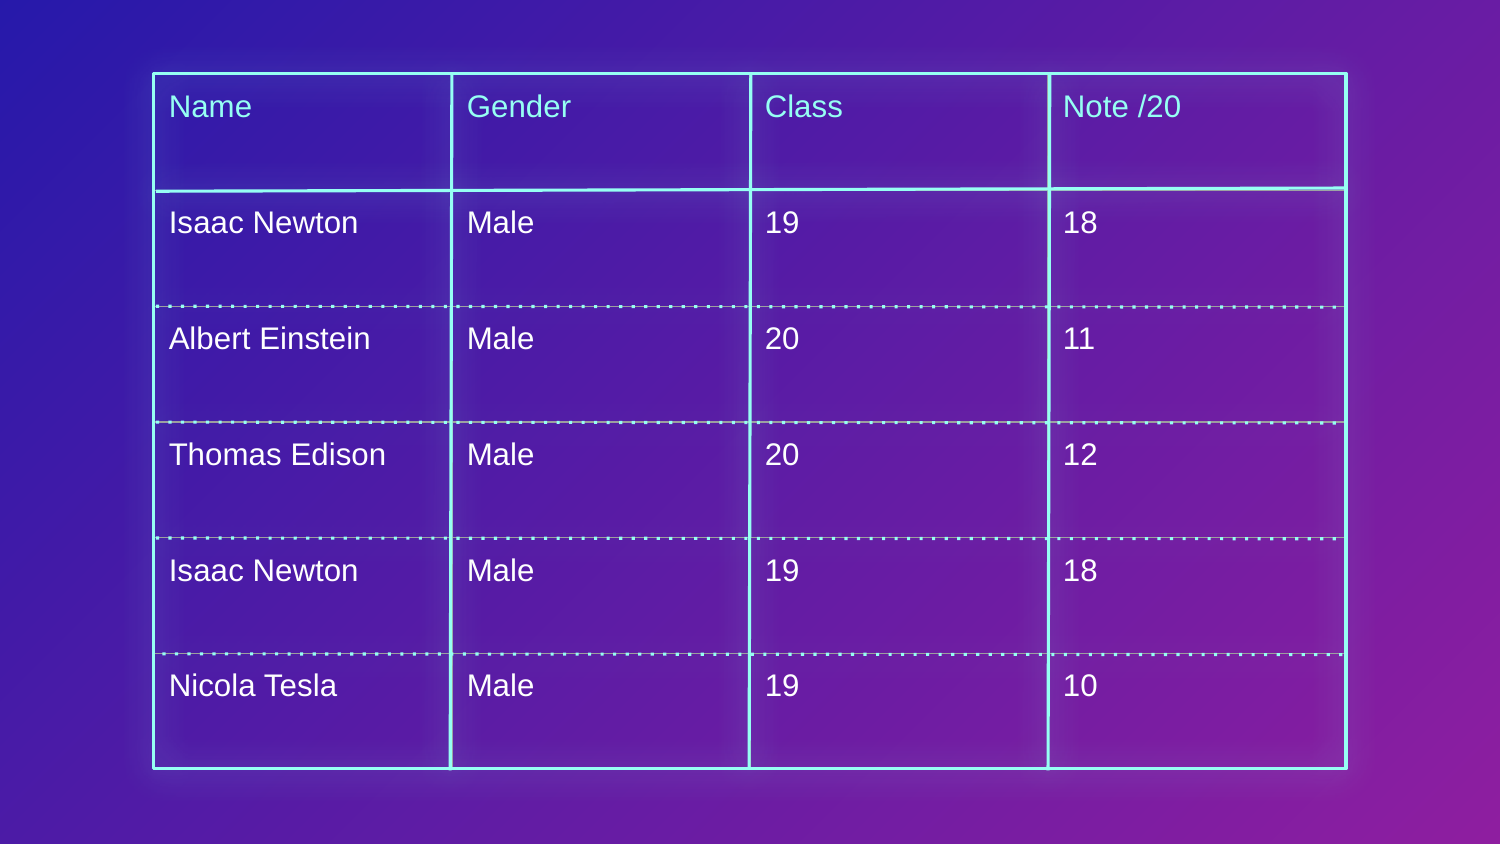

| Name | Gender | Class | Note /20 |
| --- | --- | --- | --- |
| Isaac Newton | Male | 19 | 18 |
| Albert Einstein | Male | 20 | 11 |
| Thomas Edison | Male | 20 | 12 |
| Isaac Newton | Male | 19 | 18 |
| Nicola Tesla | Male | 19 | 10 |